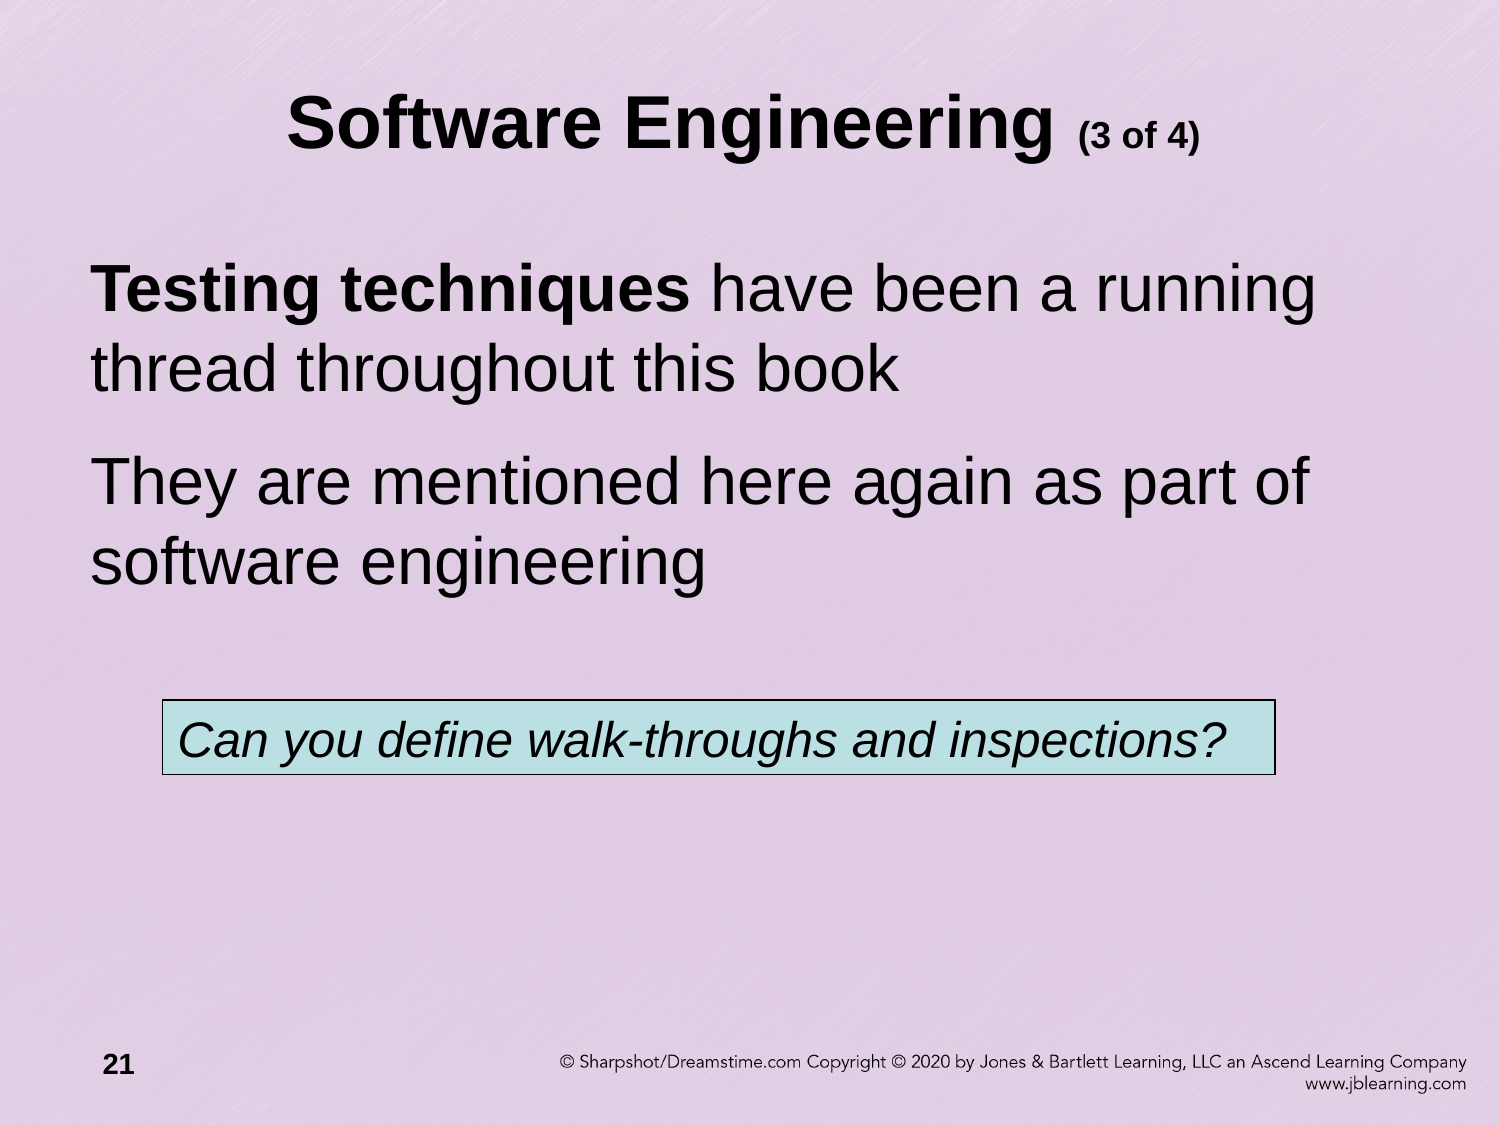

# Software Engineering (3 of 4)
Testing techniques have been a running thread throughout this book
They are mentioned here again as part of software engineering

Can you define walk-throughs and inspections?
21